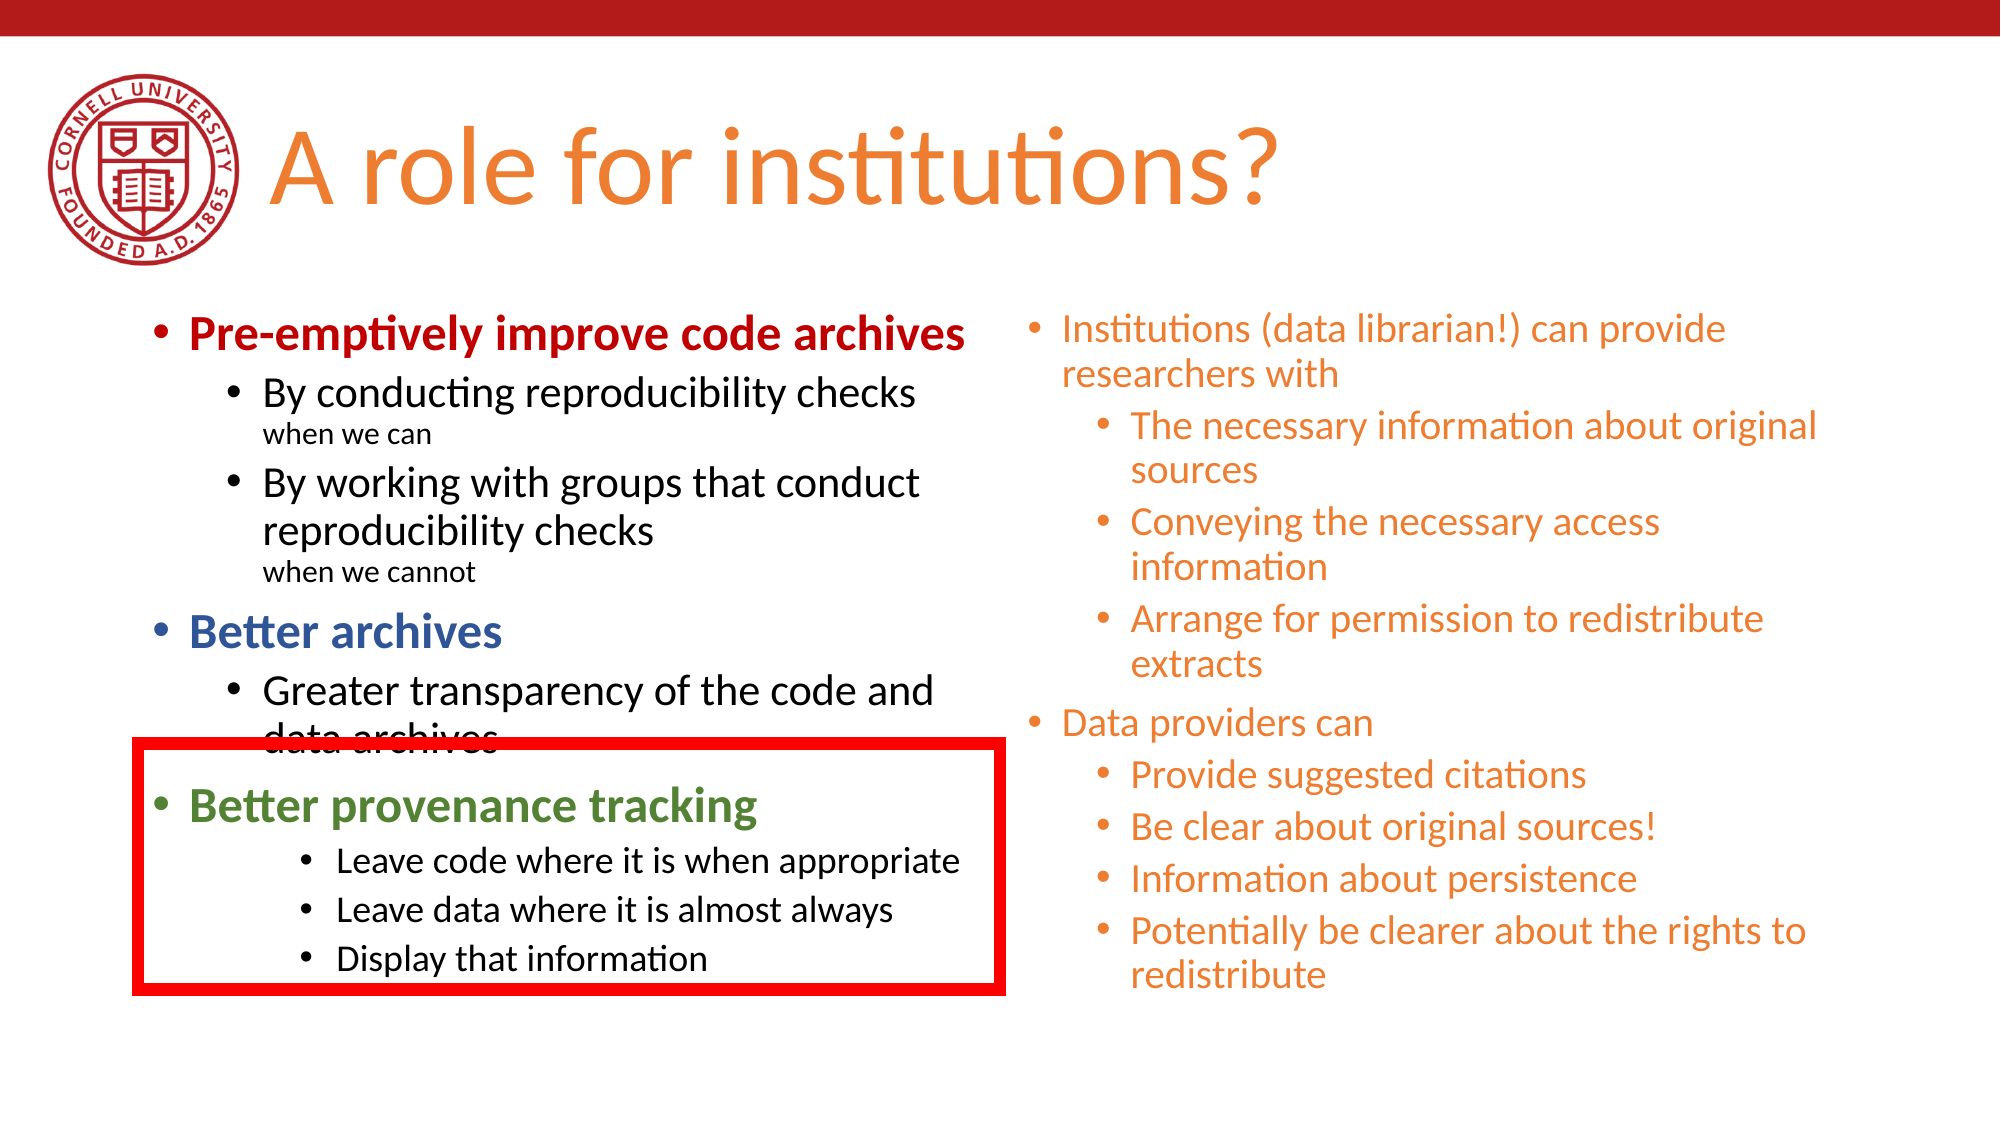

# A role for institutions?
Pre-emptively improve code archives
By conducting reproducibility checks when we can
By working with groups that conduct reproducibility checks
when we cannot
Better archives
Greater transparency of the code and data archives
Better provenance tracking
Leave code where it is when appropriate
Leave data where it is almost always
Display that information

Institutions (data librarian!) can provide researchers with
The necessary information about original sources
Conveying the necessary access information
Arrange for permission to redistribute extracts
Data providers can
Provide suggested citations
Be clear about original sources!
Information about persistence
Potentially be clearer about the rights to redistribute